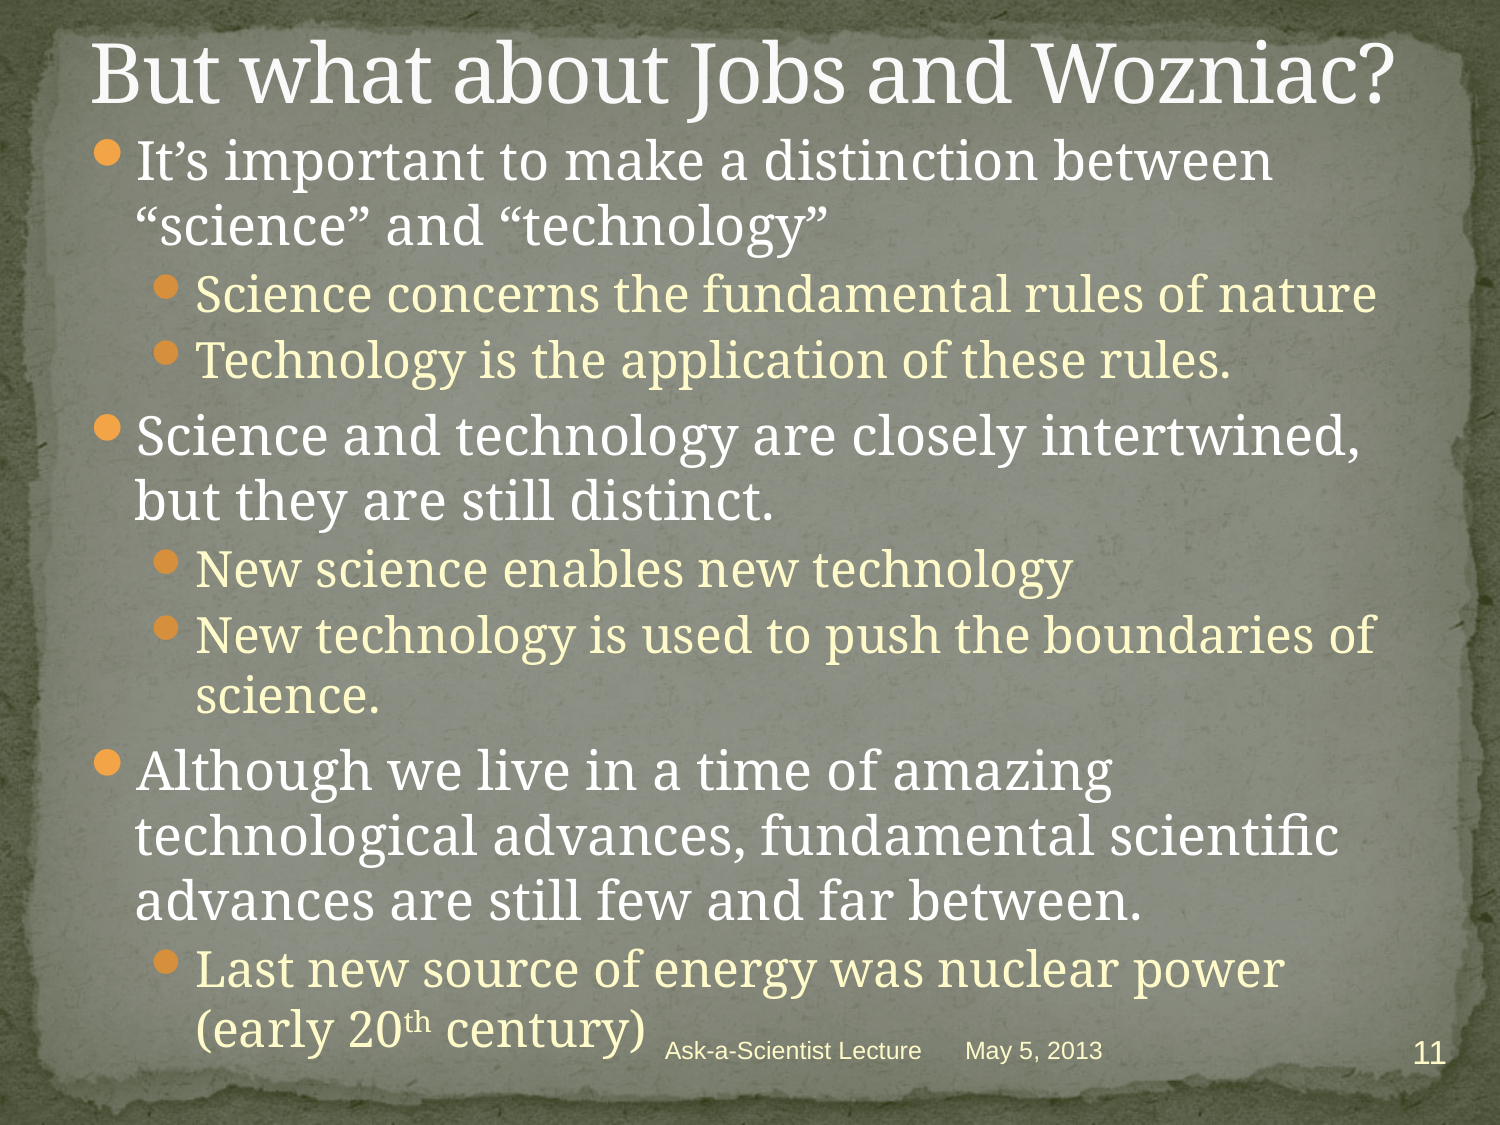

# But what about Jobs and Wozniac?
It’s important to make a distinction between “science” and “technology”
Science concerns the fundamental rules of nature
Technology is the application of these rules.
Science and technology are closely intertwined, but they are still distinct.
New science enables new technology
New technology is used to push the boundaries of science.
Although we live in a time of amazing technological advances, fundamental scientific advances are still few and far between.
Last new source of energy was nuclear power (early 20th century)
11
Ask-a-Scientist Lecture
May 5, 2013